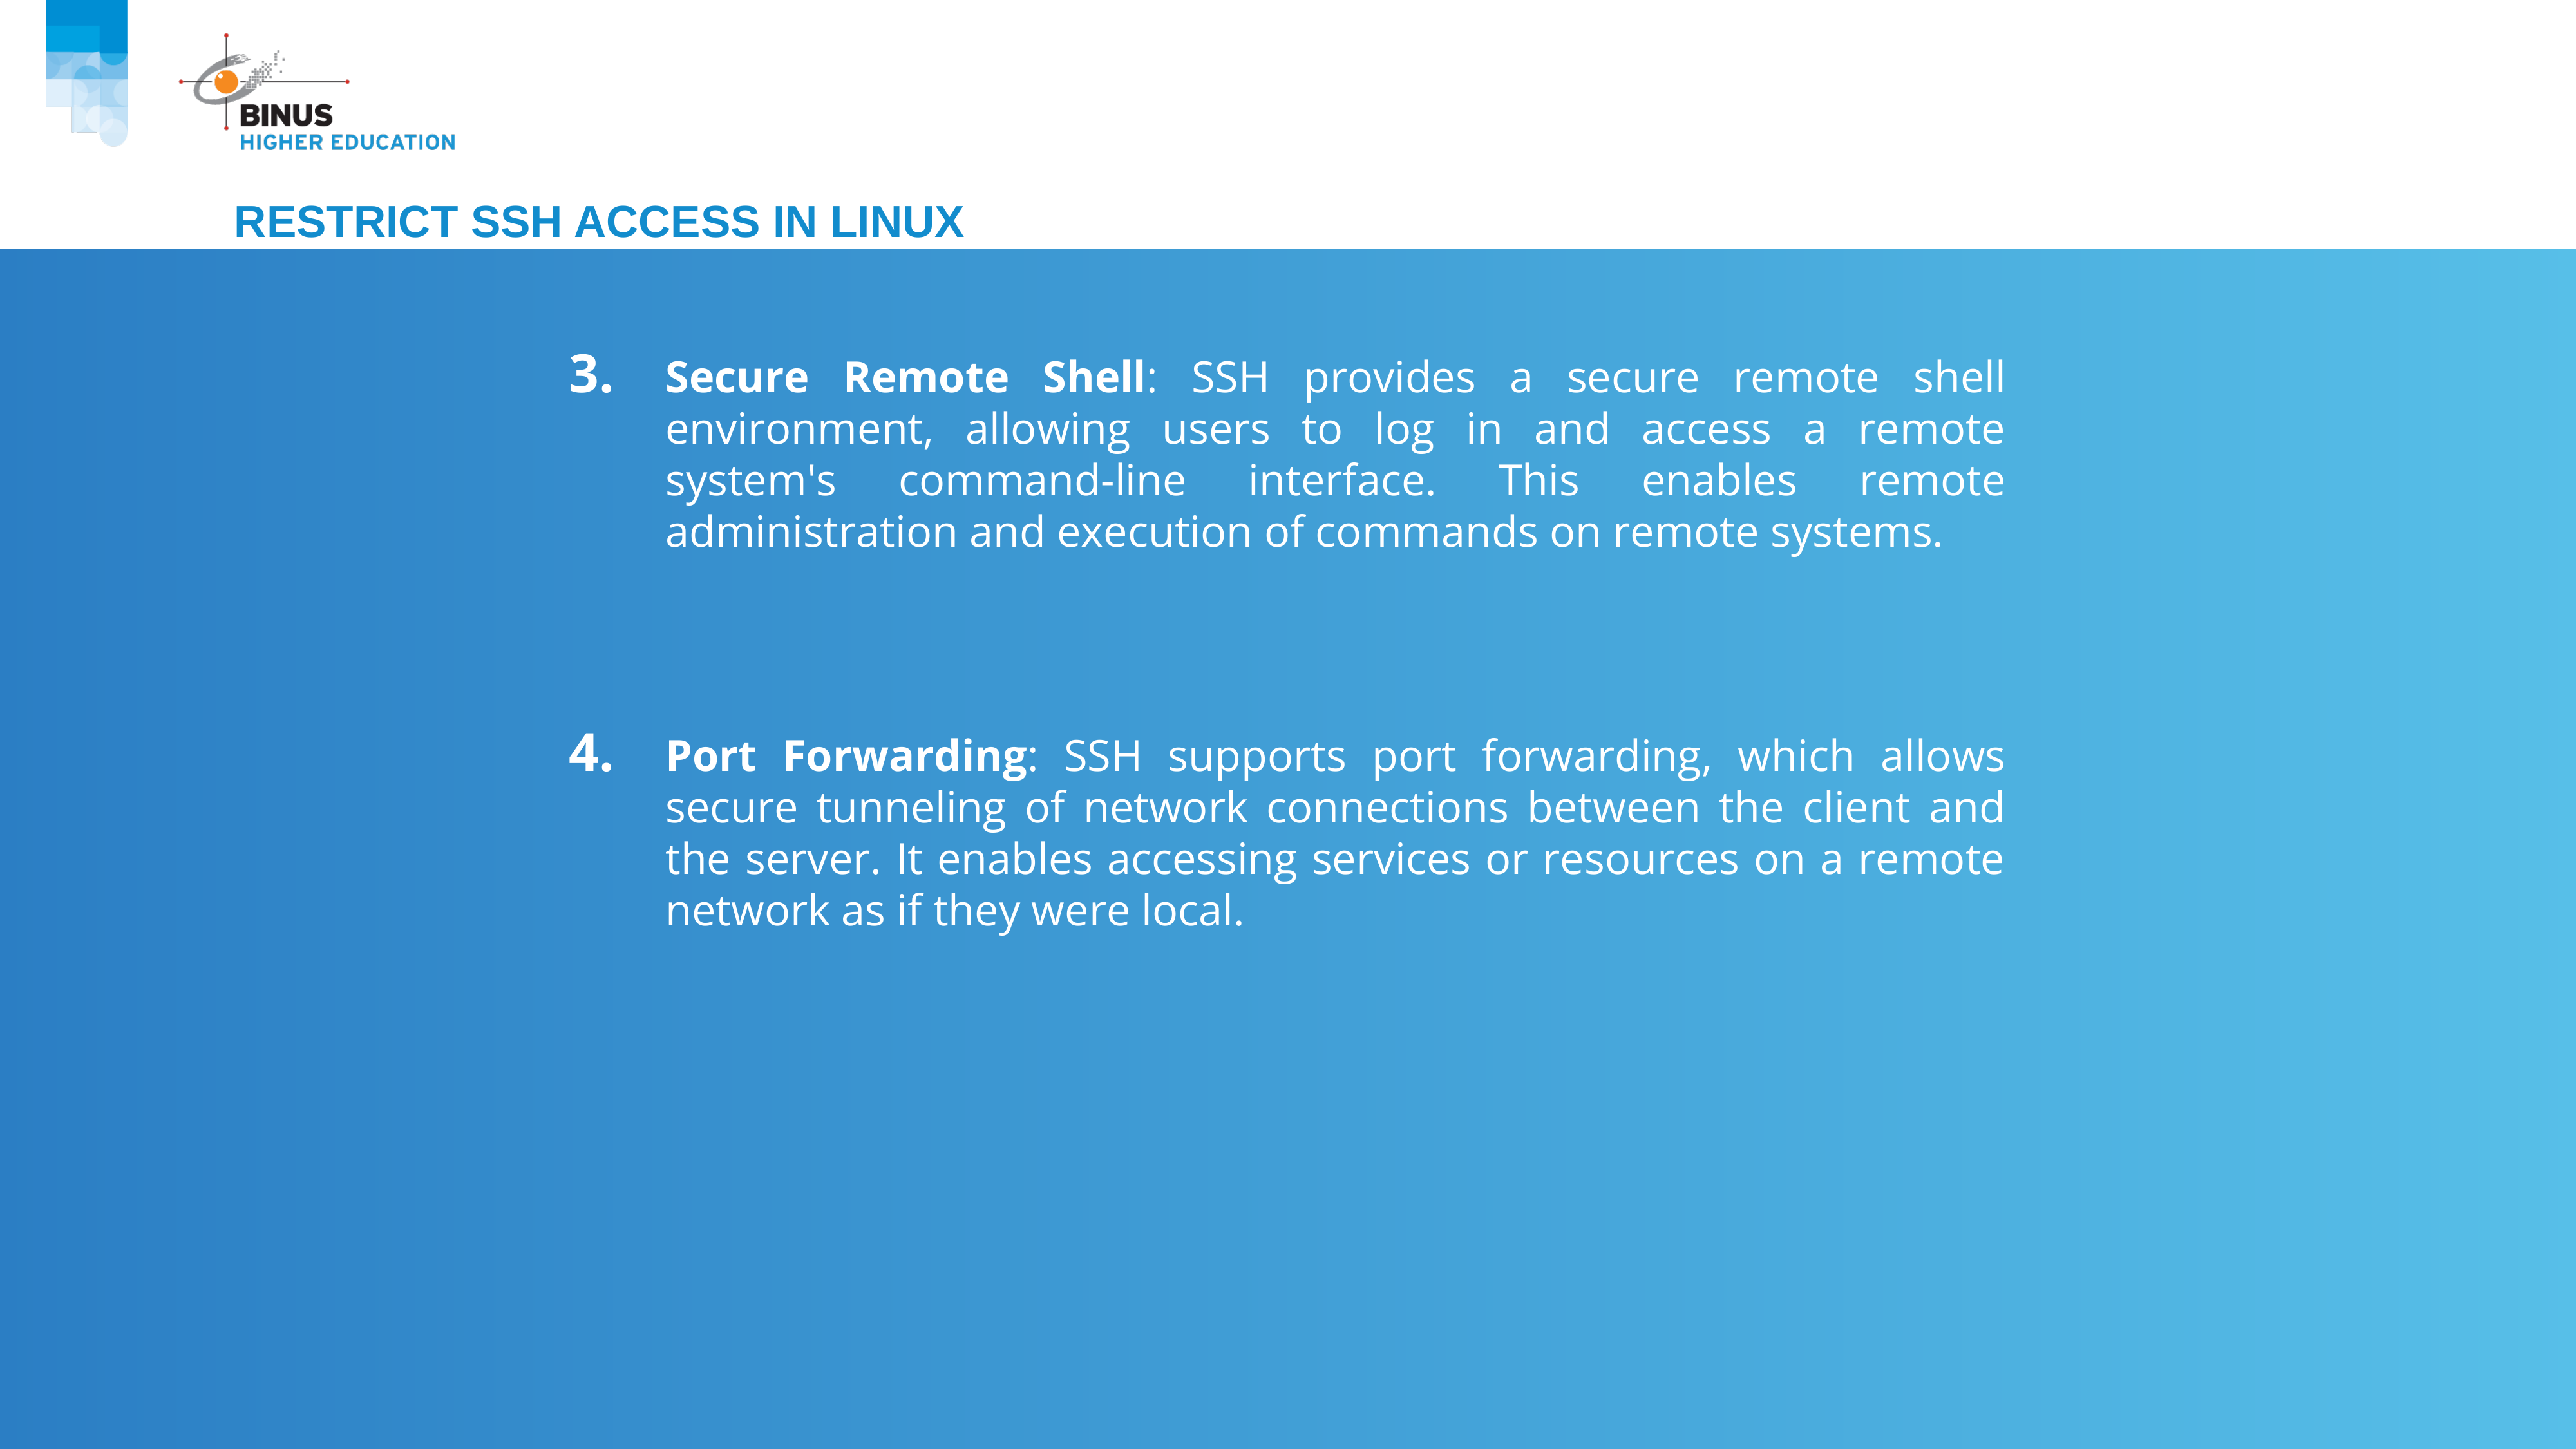

# Restrict SSH access in Linux

Secure Remote Shell: SSH provides a secure remote shell environment, allowing users to log in and access a remote system's command-line interface. This enables remote administration and execution of commands on remote systems.

Port Forwarding: SSH supports port forwarding, which allows secure tunneling of network connections between the client and the server. It enables accessing services or resources on a remote network as if they were local.